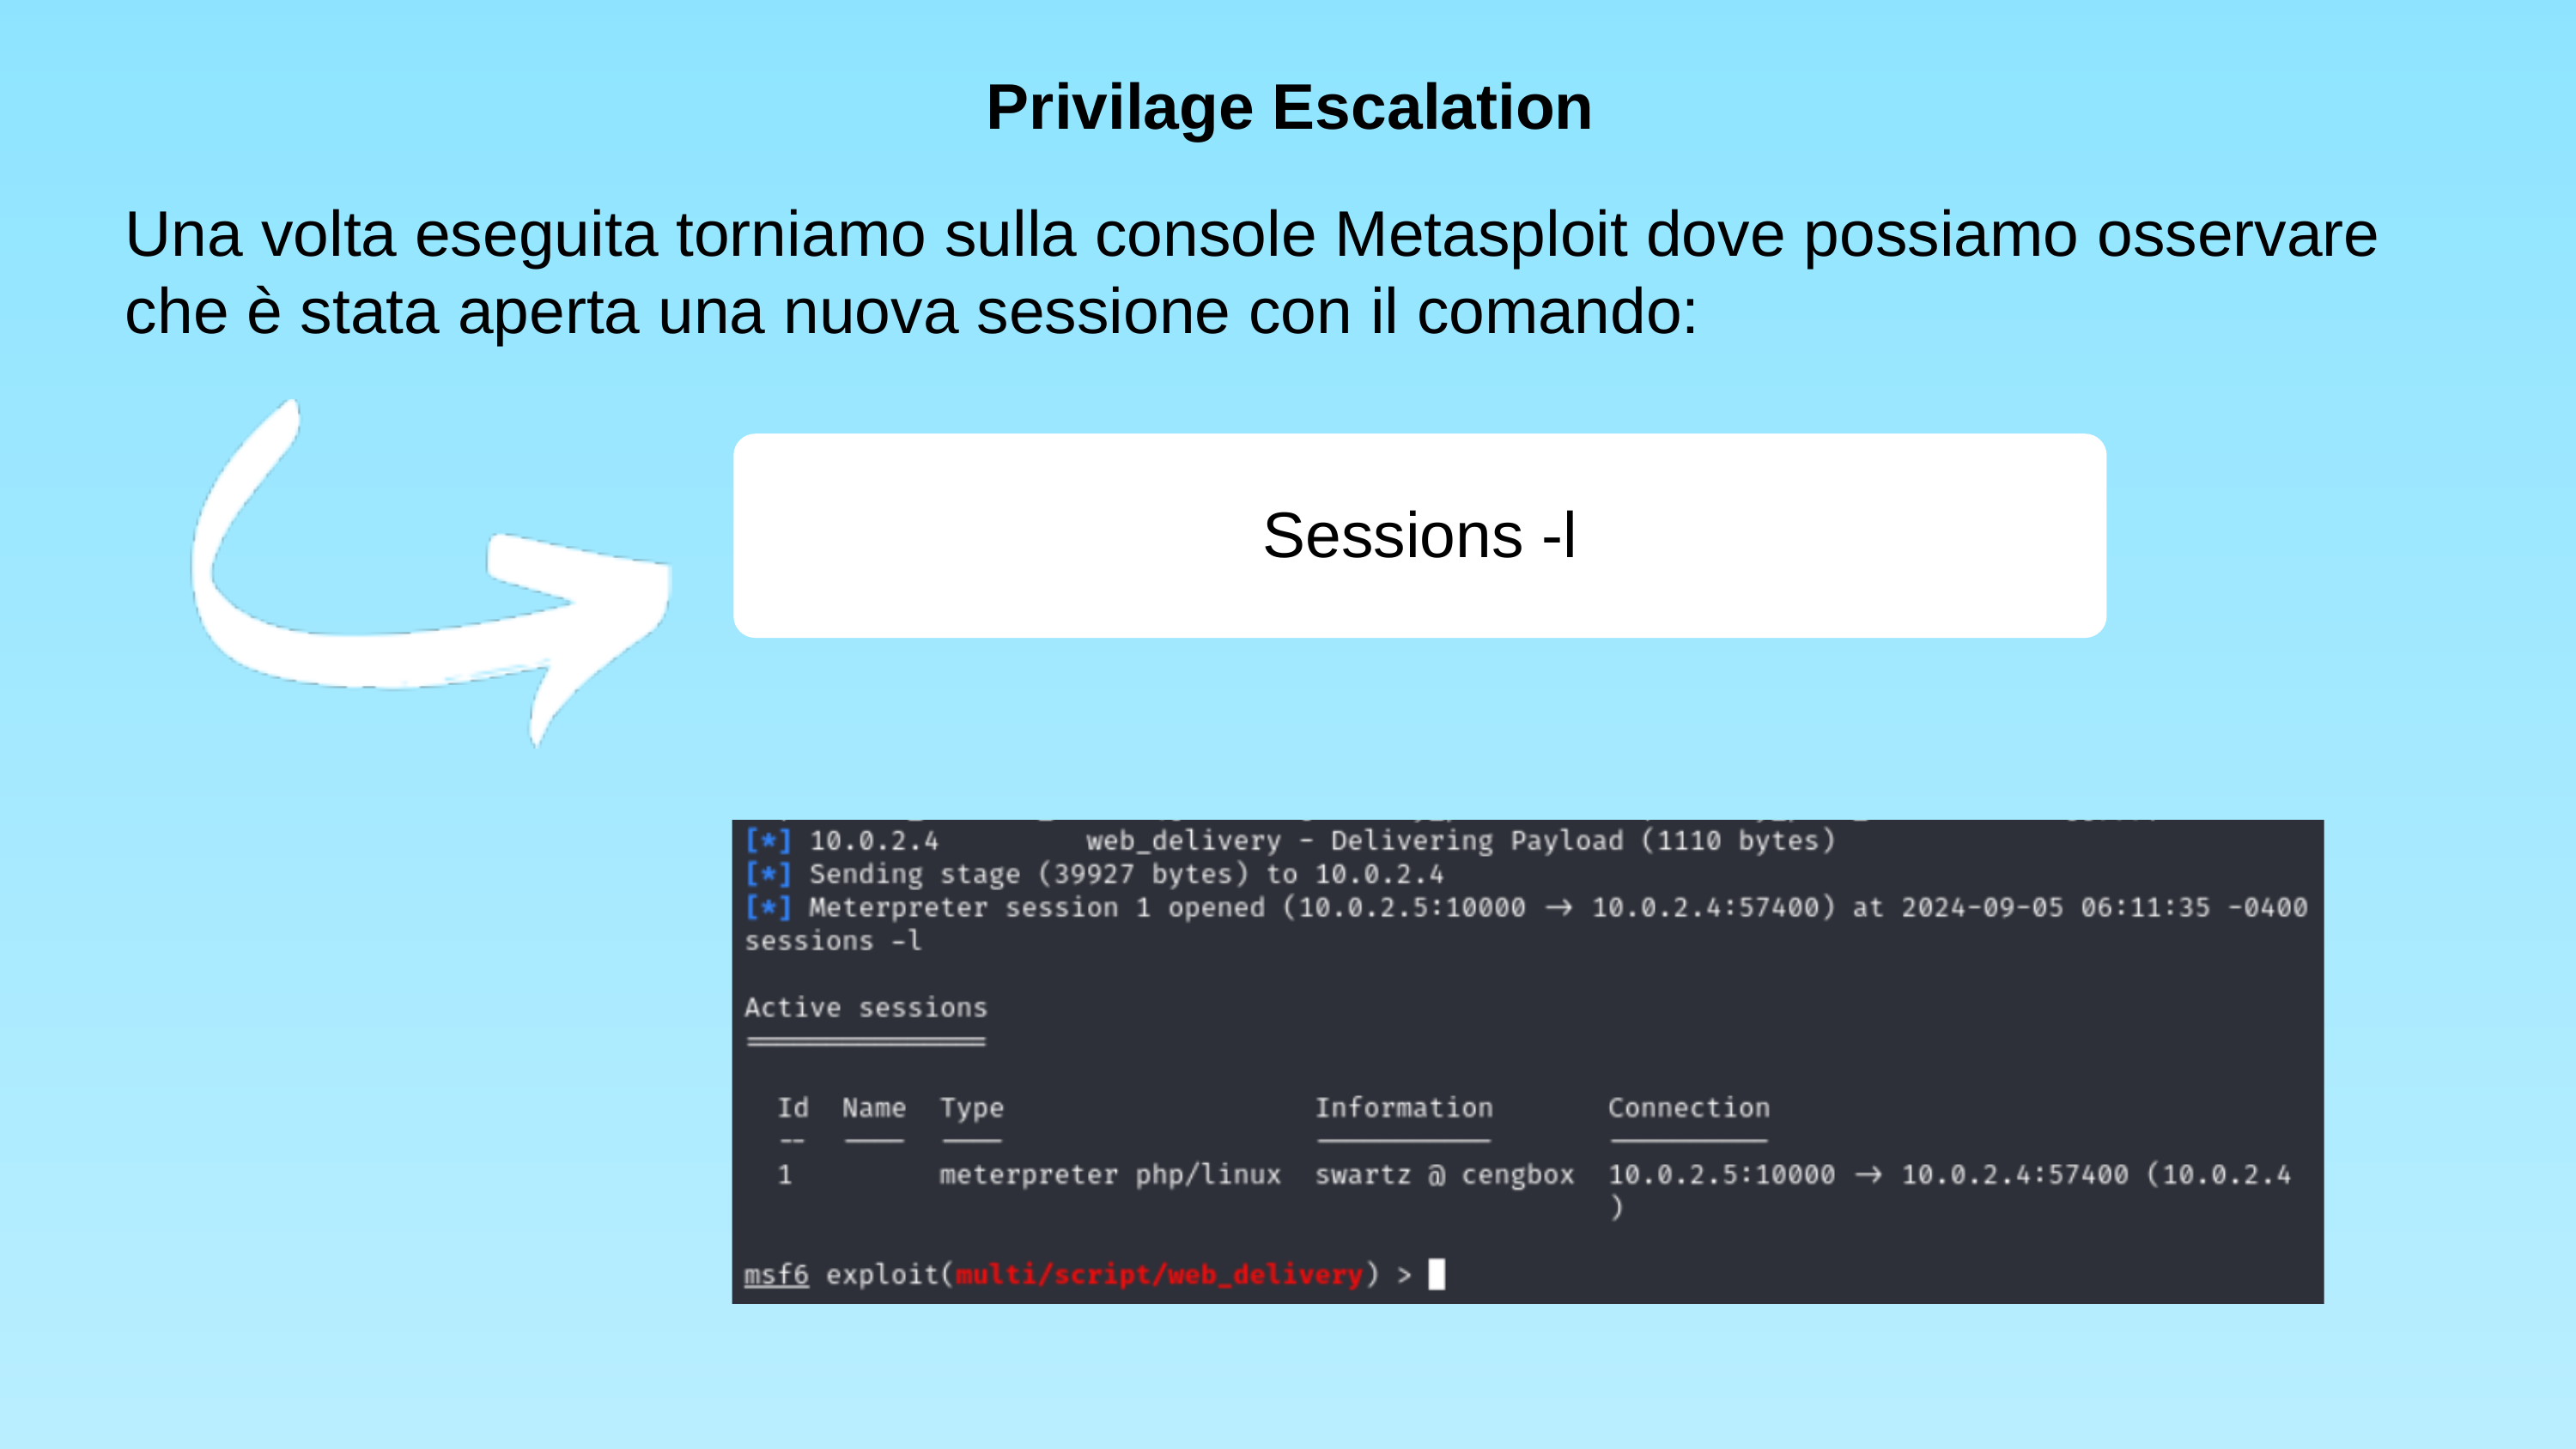

Privilage Escalation
Una volta eseguita torniamo sulla console Metasploit dove possiamo osservare che è stata aperta una nuova sessione con il comando:

Sessions -l